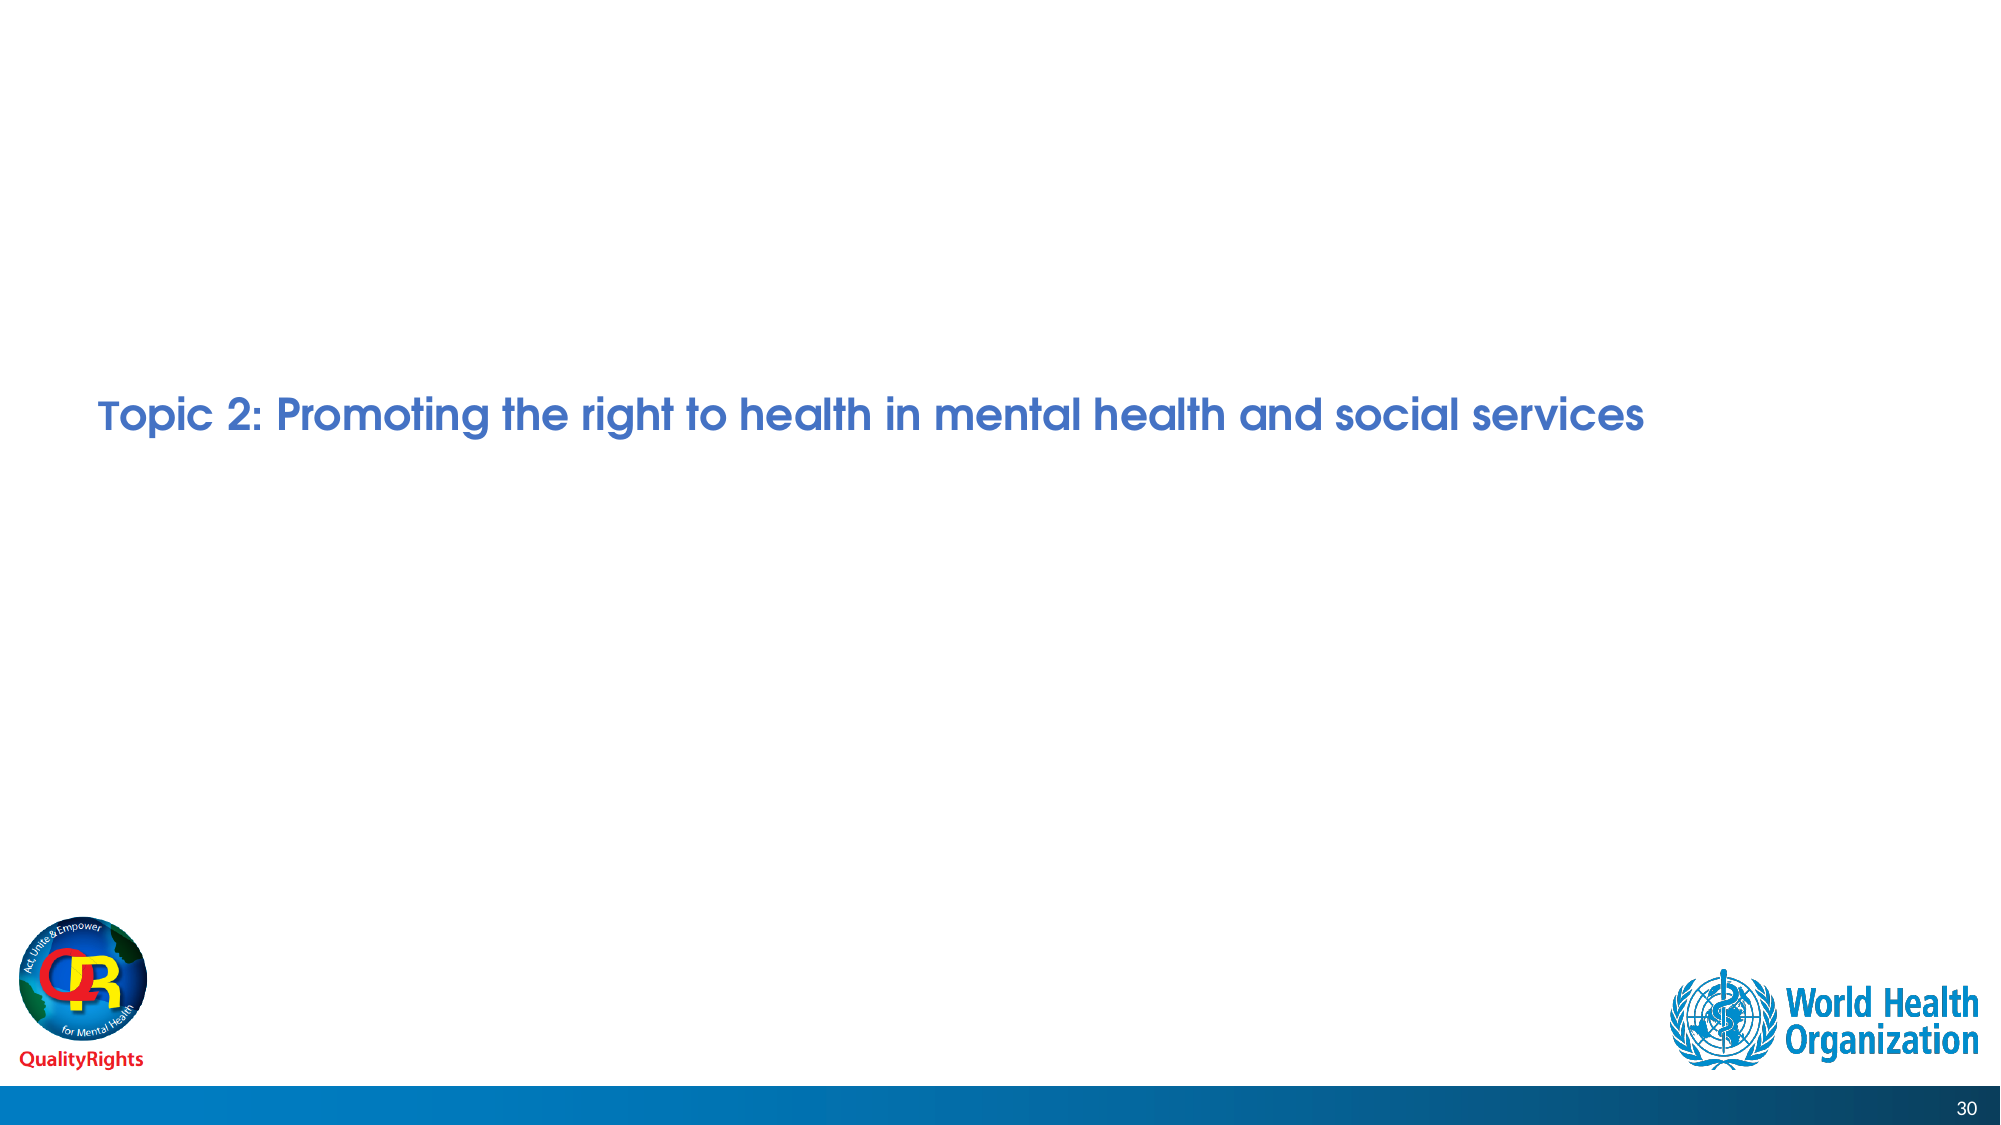

# Topic 2: Promoting the right to health in mental health and social services